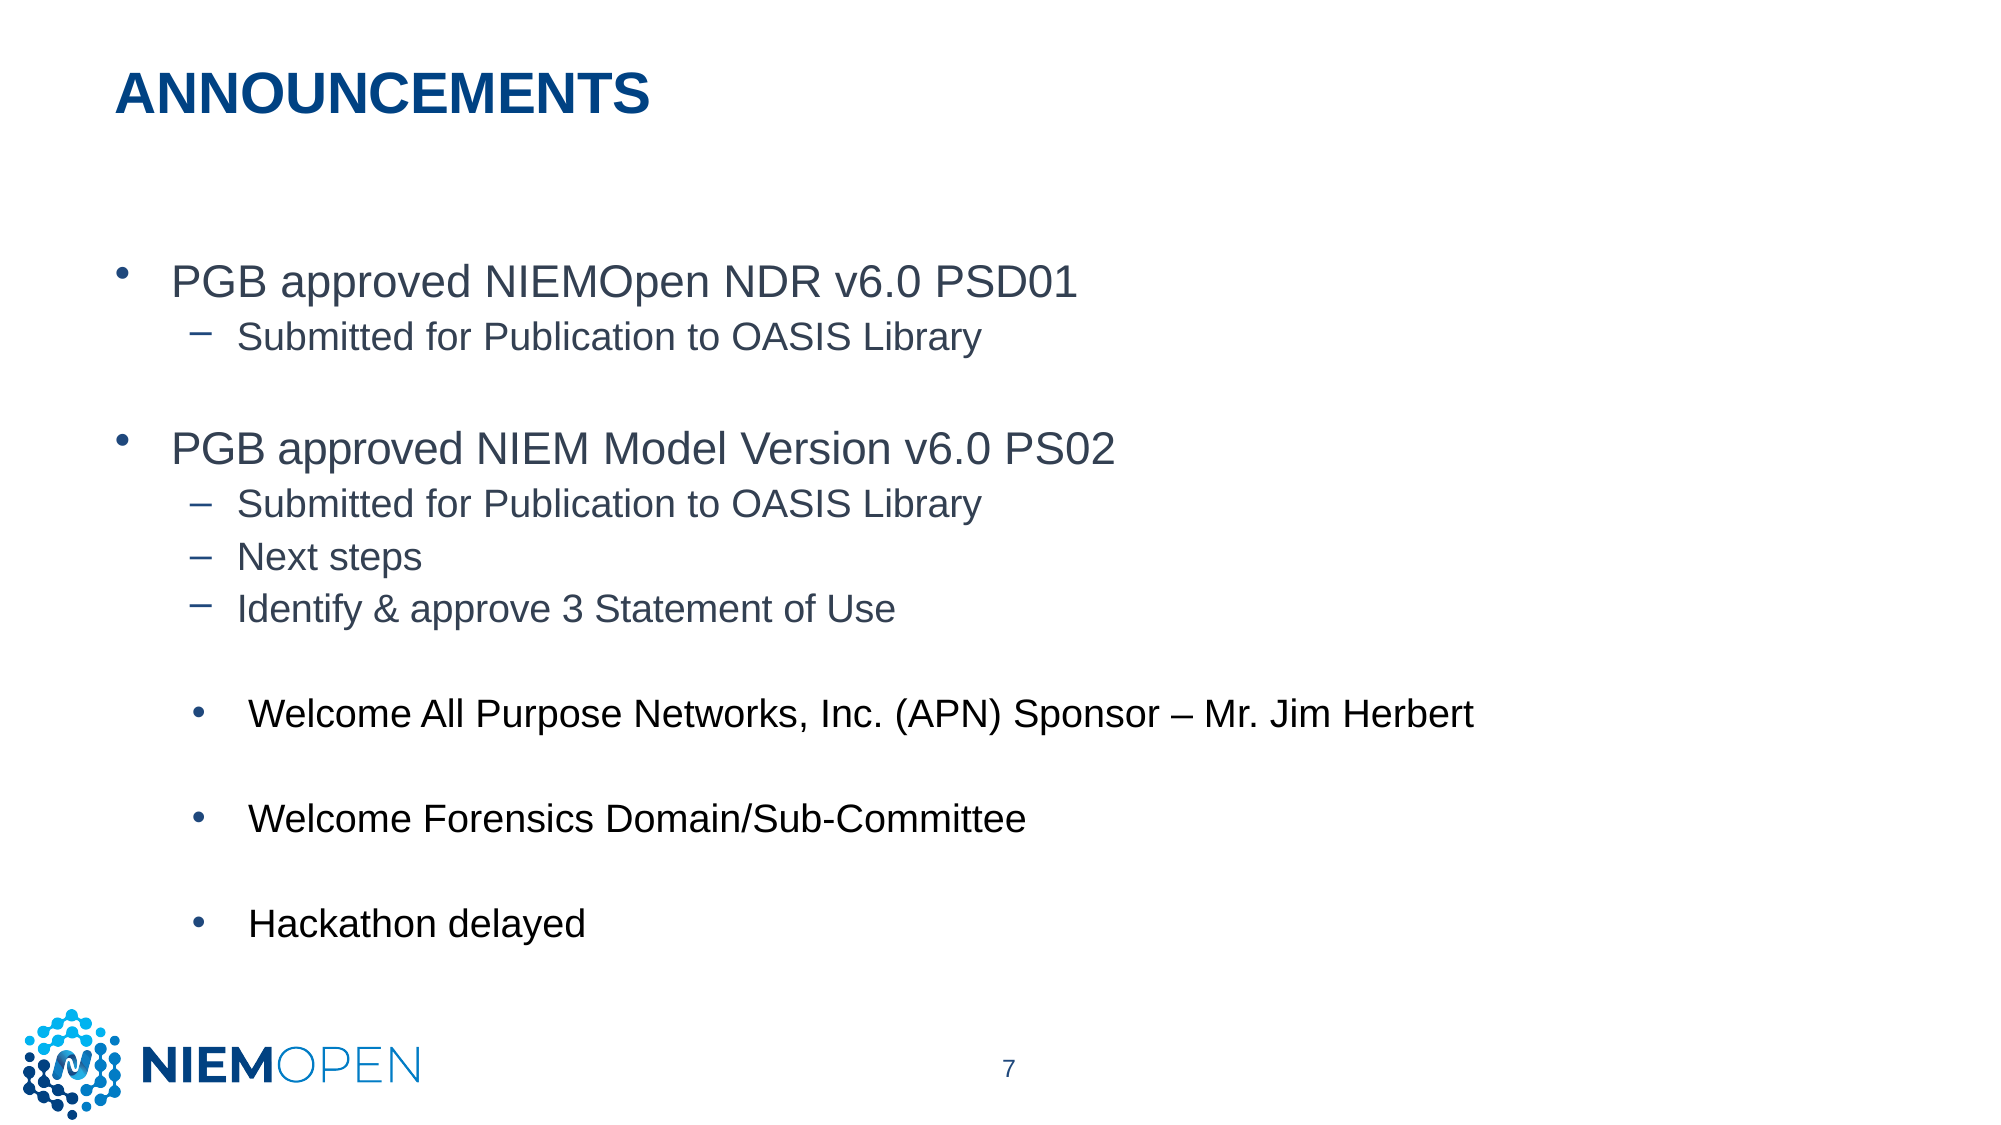

# ANNOUNCEMENTS
PGB approved NIEMOpen NDR v6.0 PSD01
Submitted for Publication to OASIS Library

PGB approved NIEM Model Version v6.0 PS02
Submitted for Publication to OASIS Library
Next steps
Identify & approve 3 Statement of Use

Welcome All Purpose Networks, Inc. (APN) Sponsor – Mr. Jim Herbert

Welcome Forensics Domain/Sub-Committee

Hackathon delayed

7